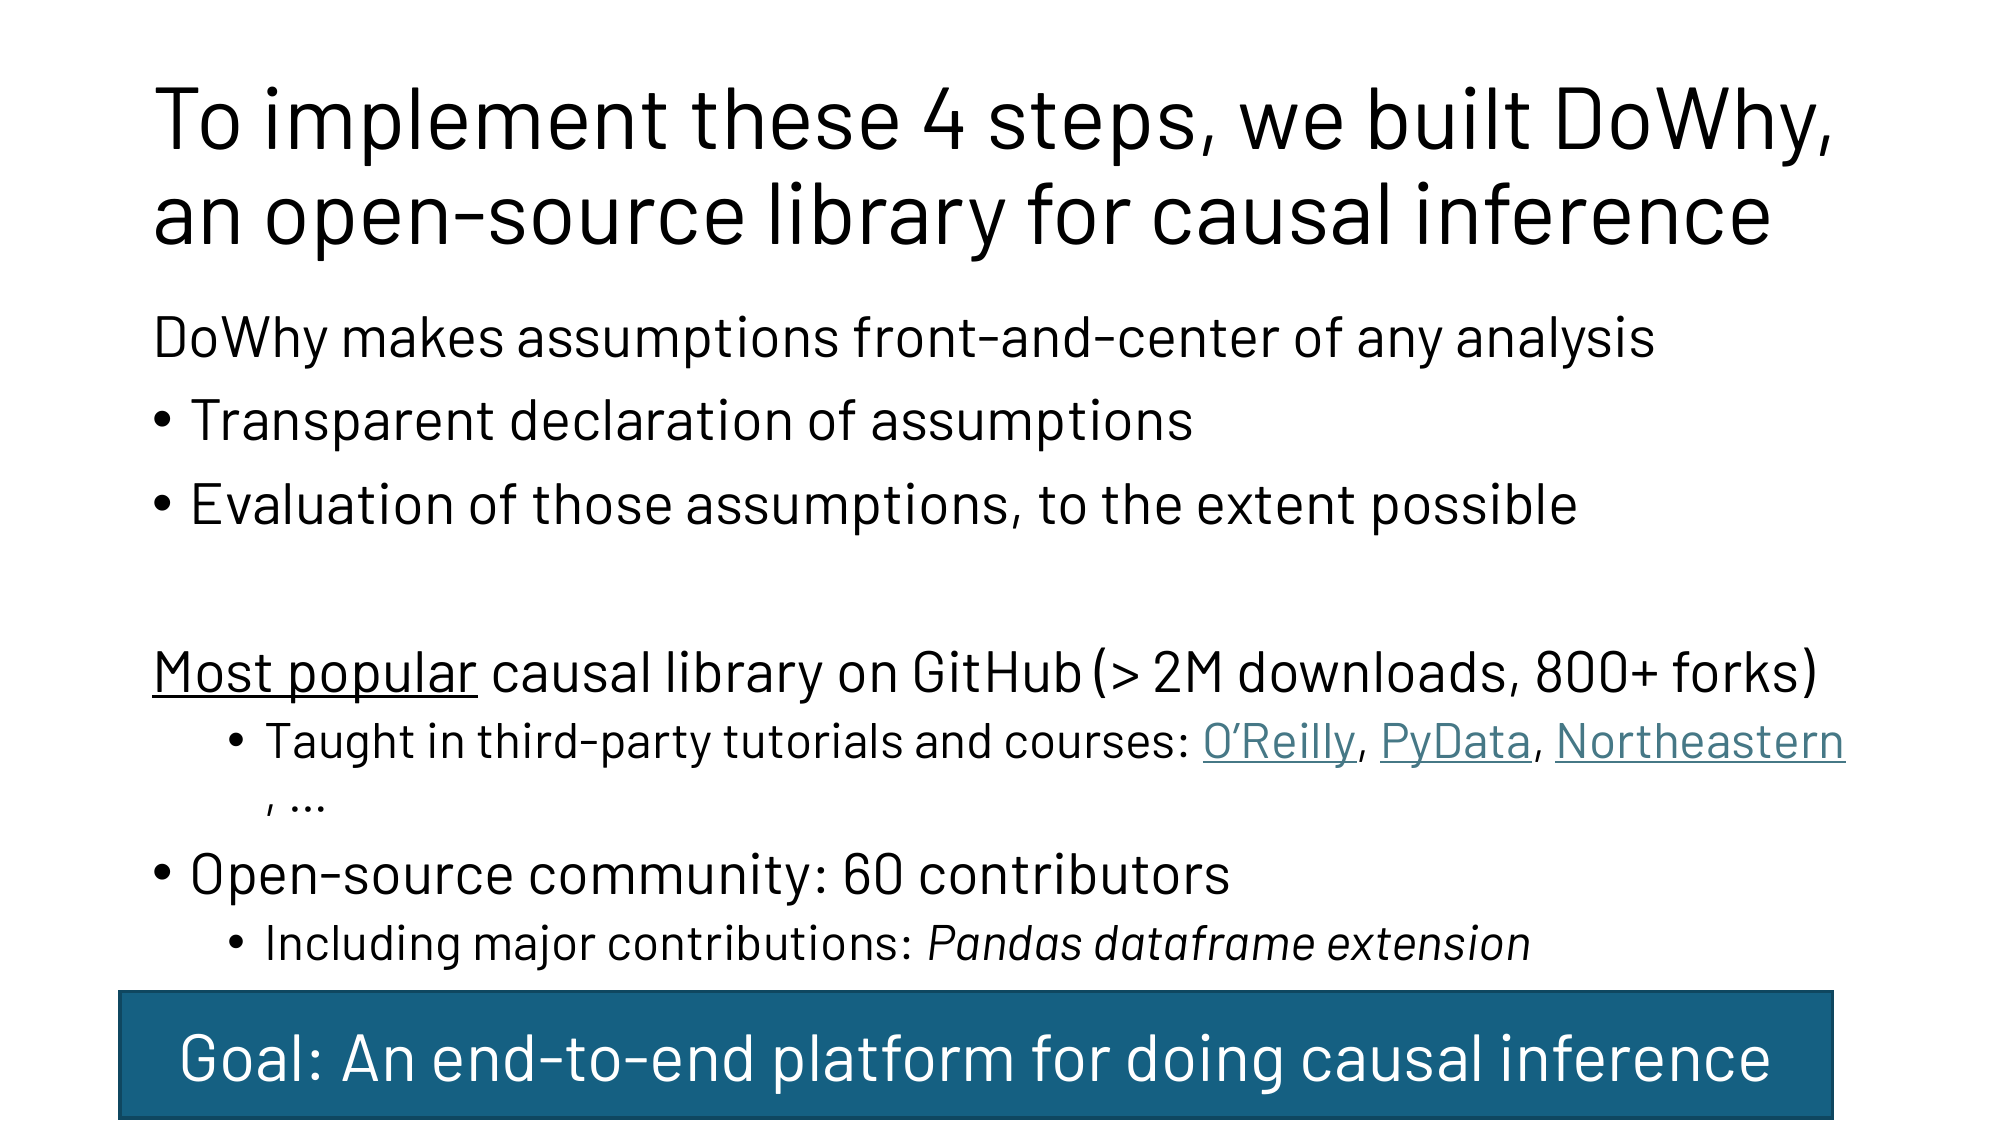

# To implement these 4 steps, we built DoWhy, an open-source library for causal inference
DoWhy makes assumptions front-and-center of any analysis
Transparent declaration of assumptions
Evaluation of those assumptions, to the extent possible

Most popular causal library on GitHub (> 2M downloads, 800+ forks)
Taught in third-party tutorials and courses: O’Reilly, PyData, Northeastern, …
Open-source community: 60 contributors
Including major contributions: Pandas dataframe extension

Goal: An end-to-end platform for doing causal inference